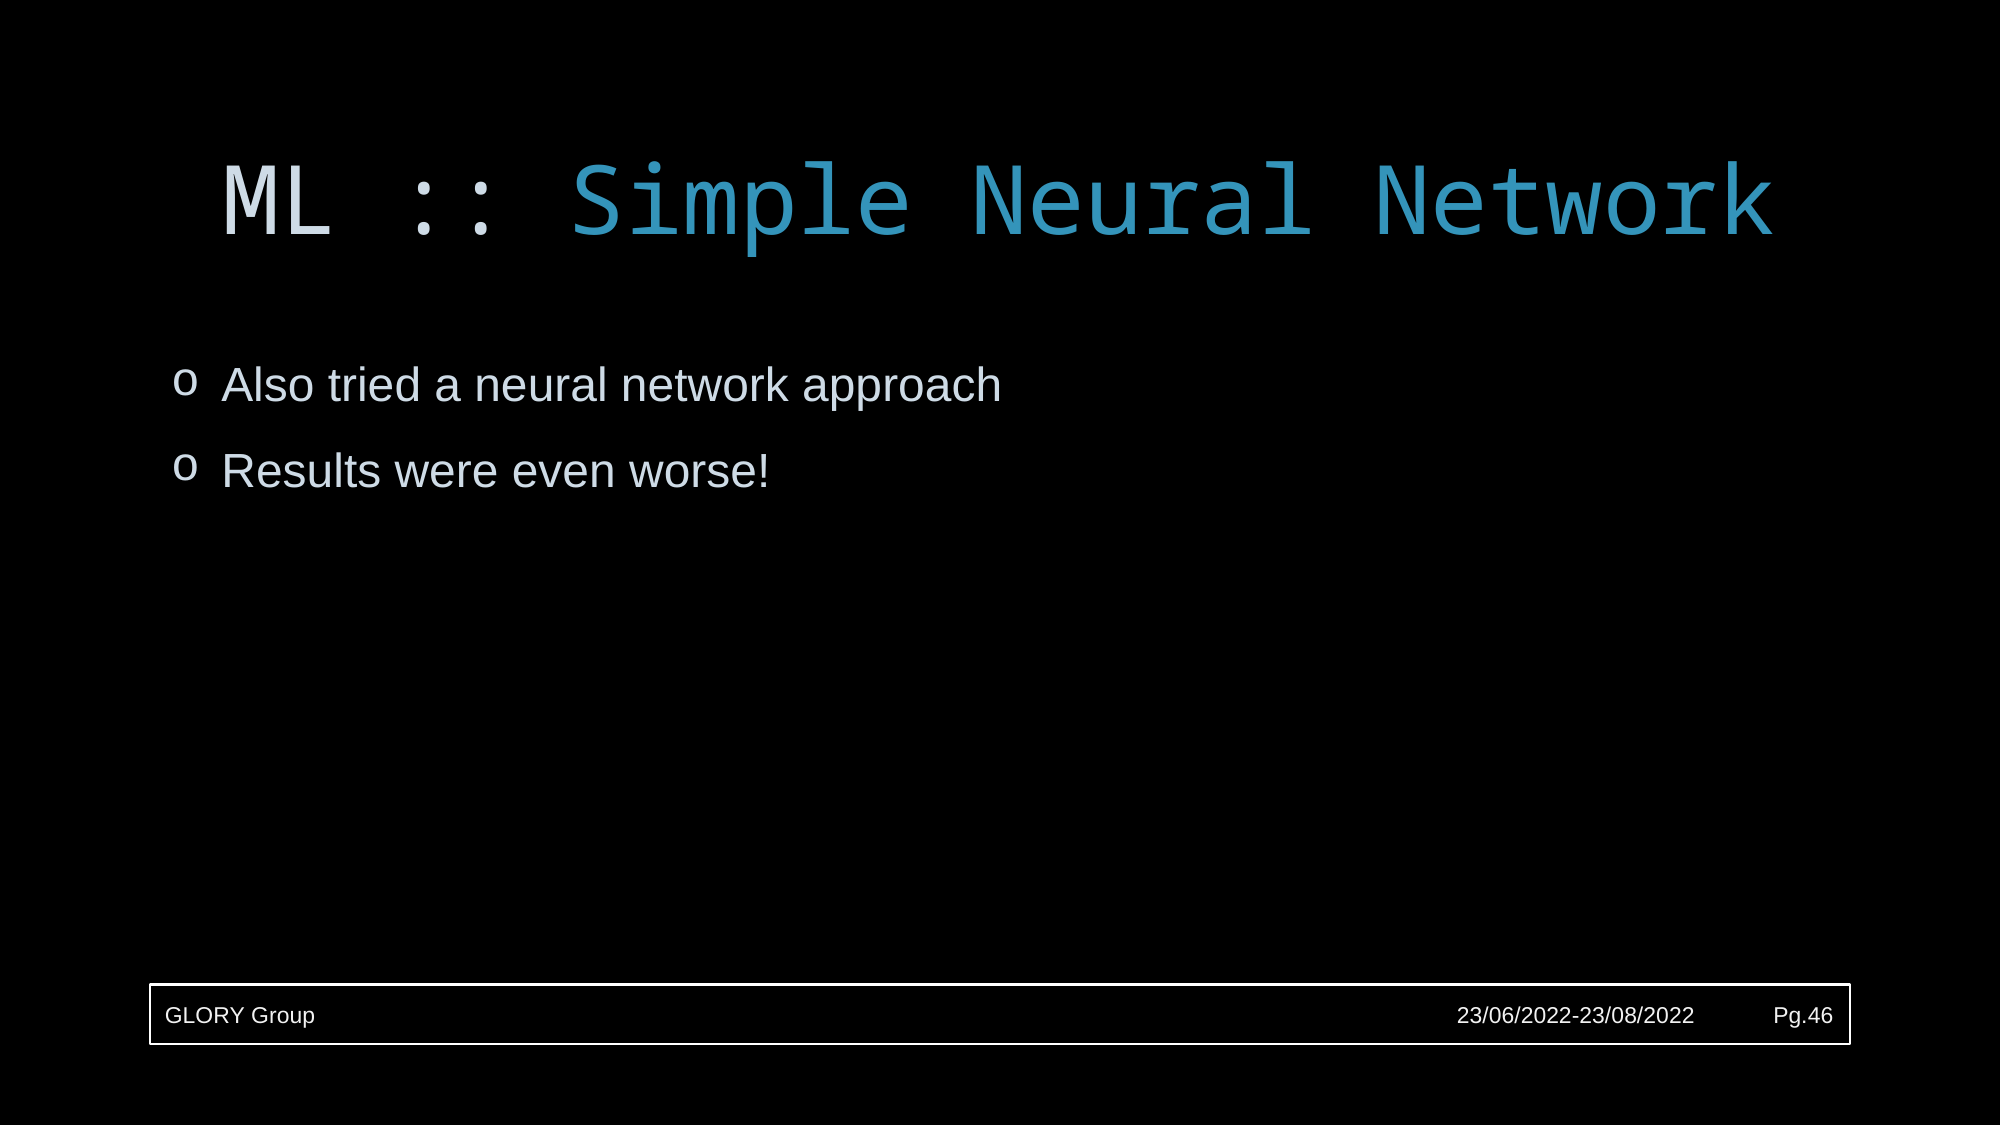

# ML :: Simple Neural Network
Also tried a neural network approach
Results were even worse!
GLORY Group
23/06/2022-23/08/2022
Pg.46